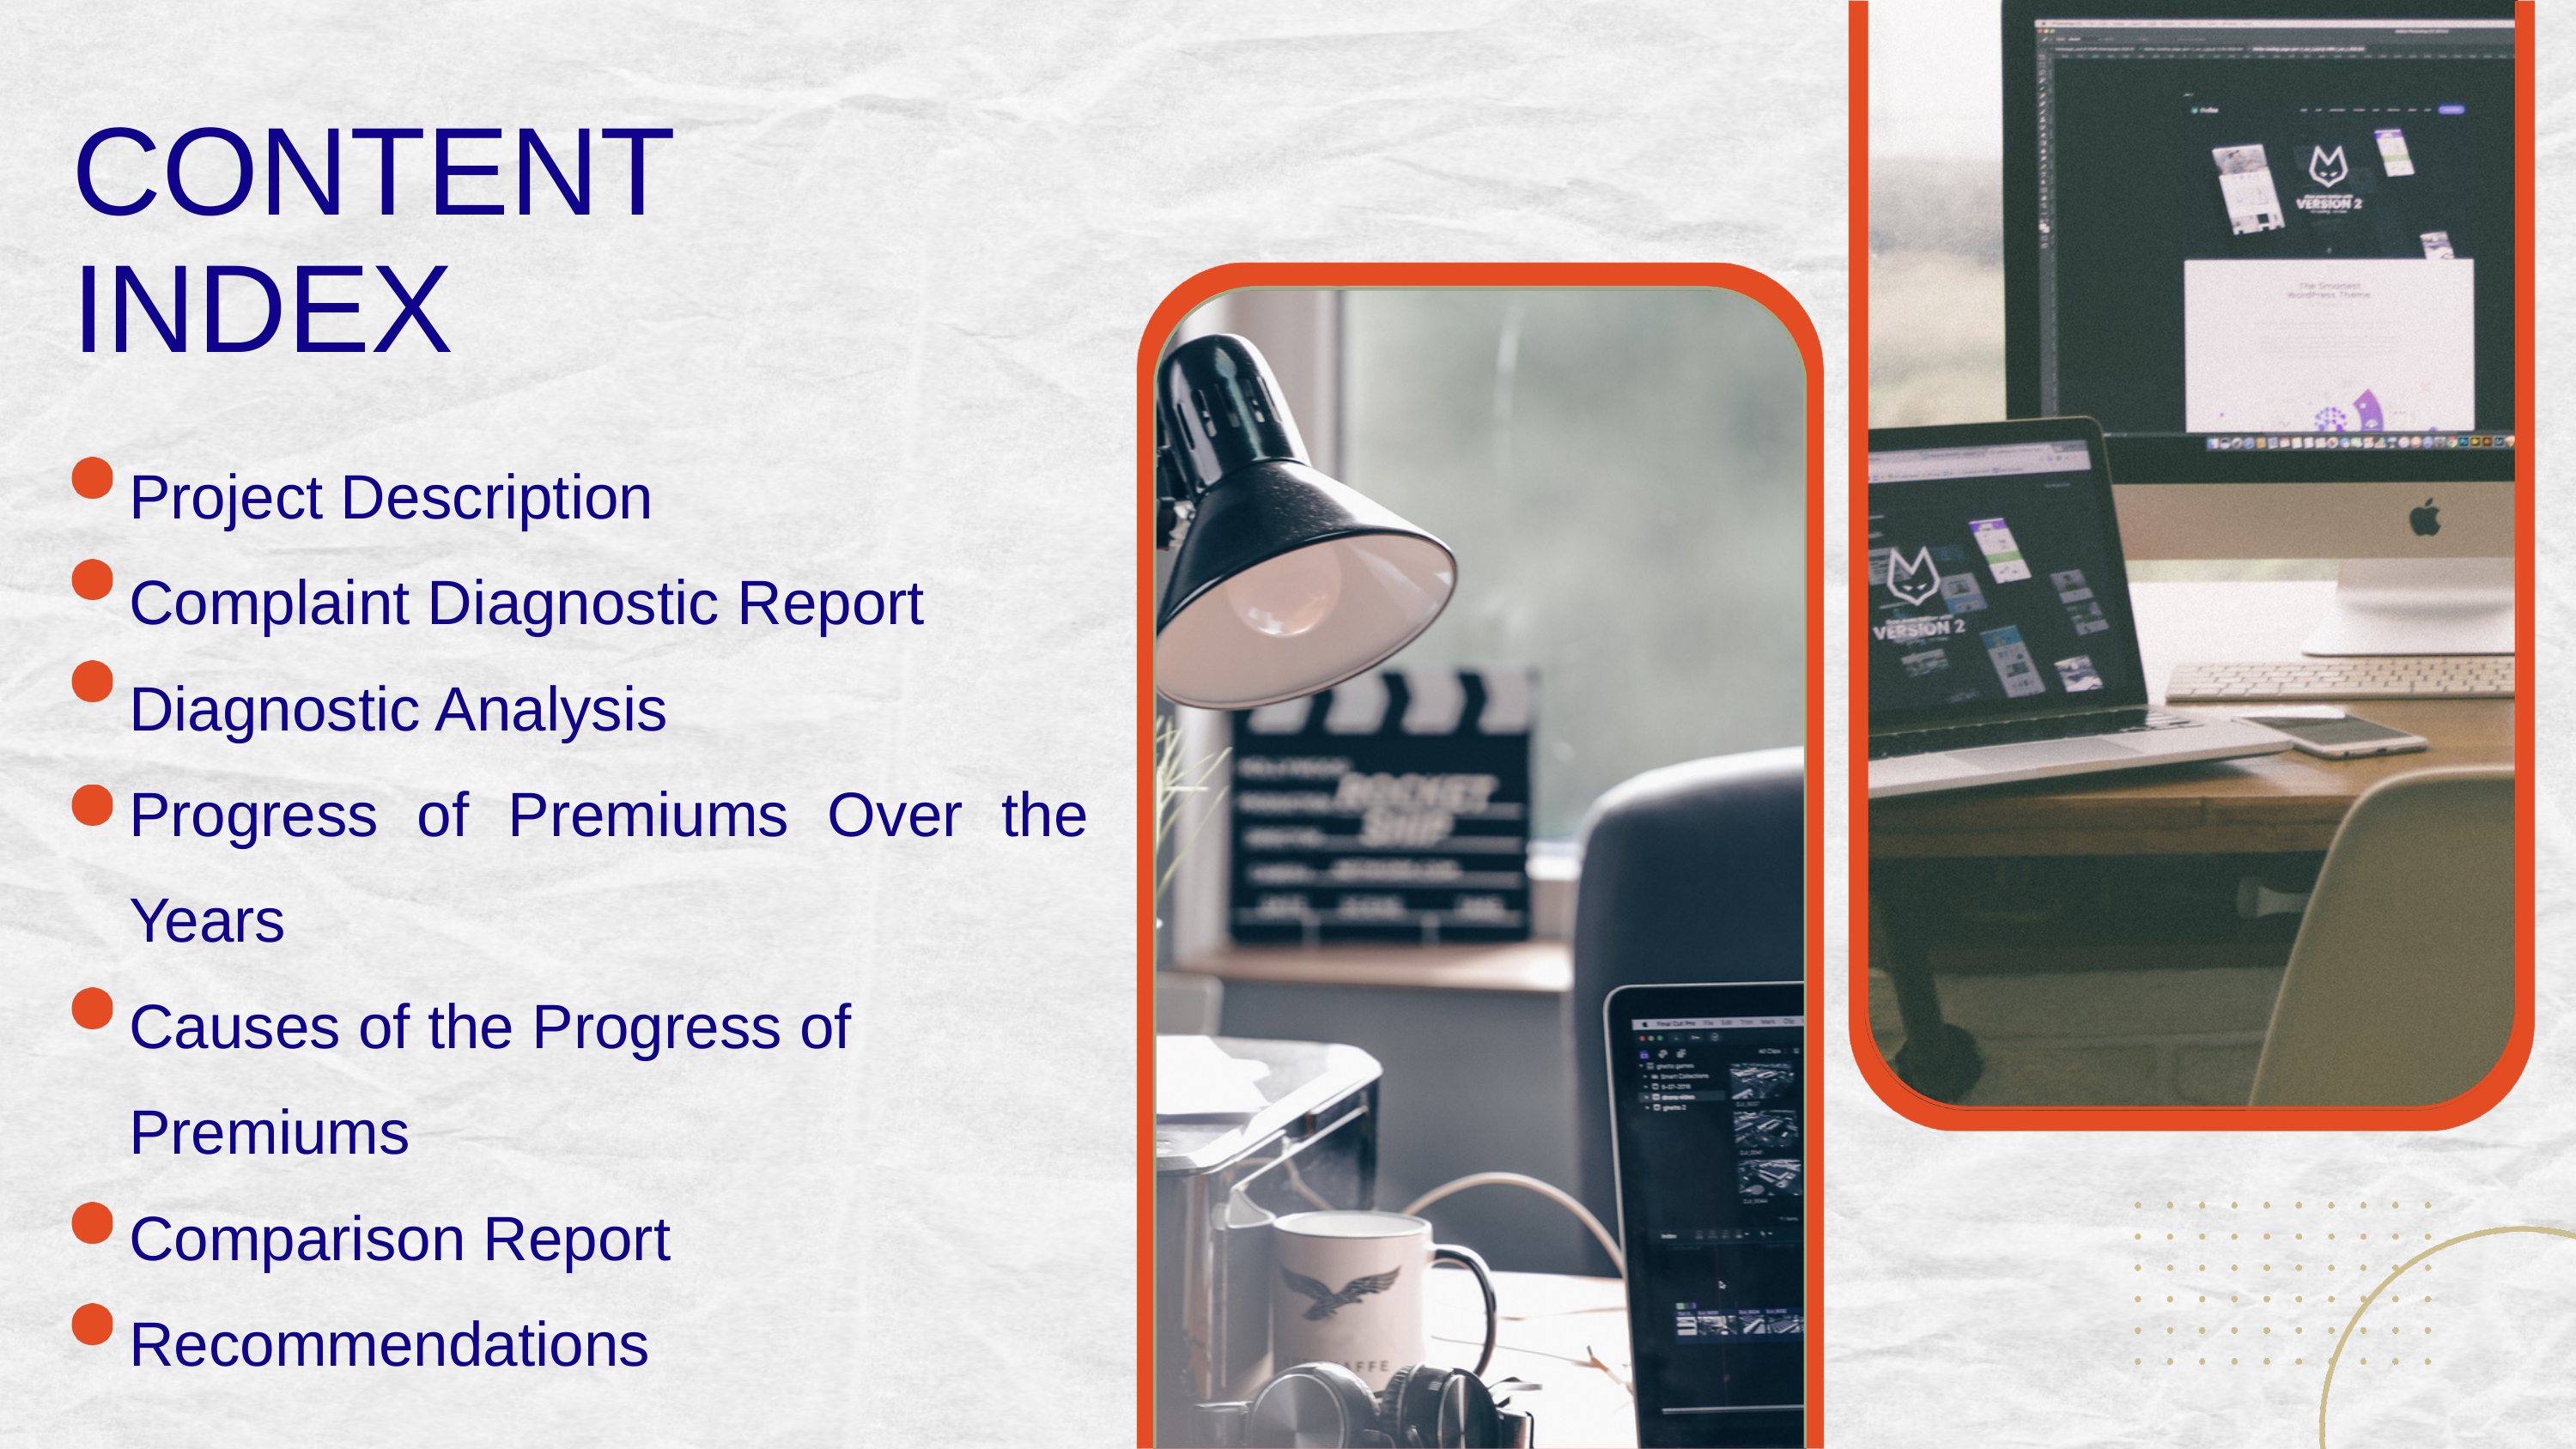

CONTENT INDEX

Project Description
Complaint Diagnostic Report Diagnostic Analysis
Progress of Premiums Over the Years
Causes of the Progress of Premiums
Comparison Report Recommendations